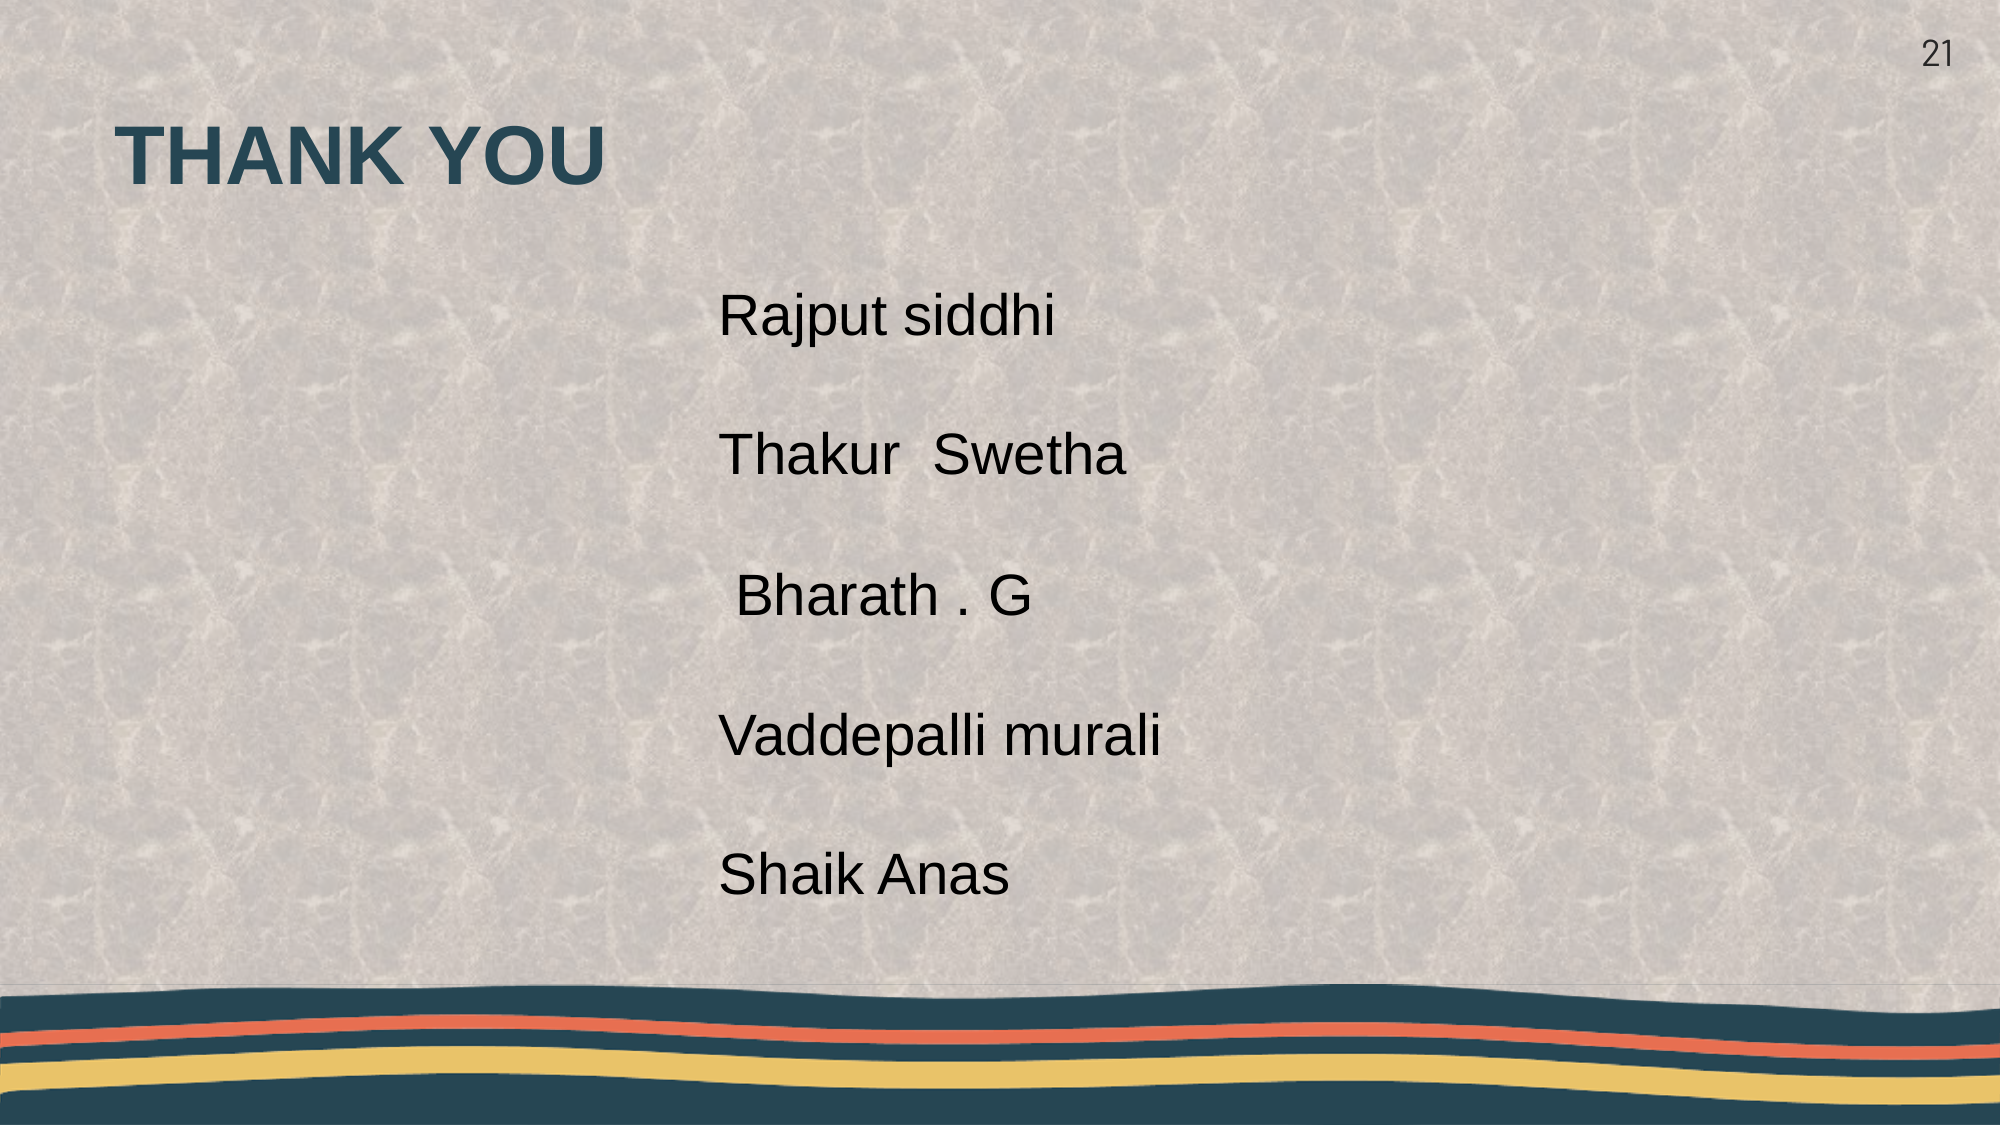

21
# THANK YOU

Rajput siddhi
Thakur  Swetha
 Bharath . G
Vaddepalli murali
Shaik Anas